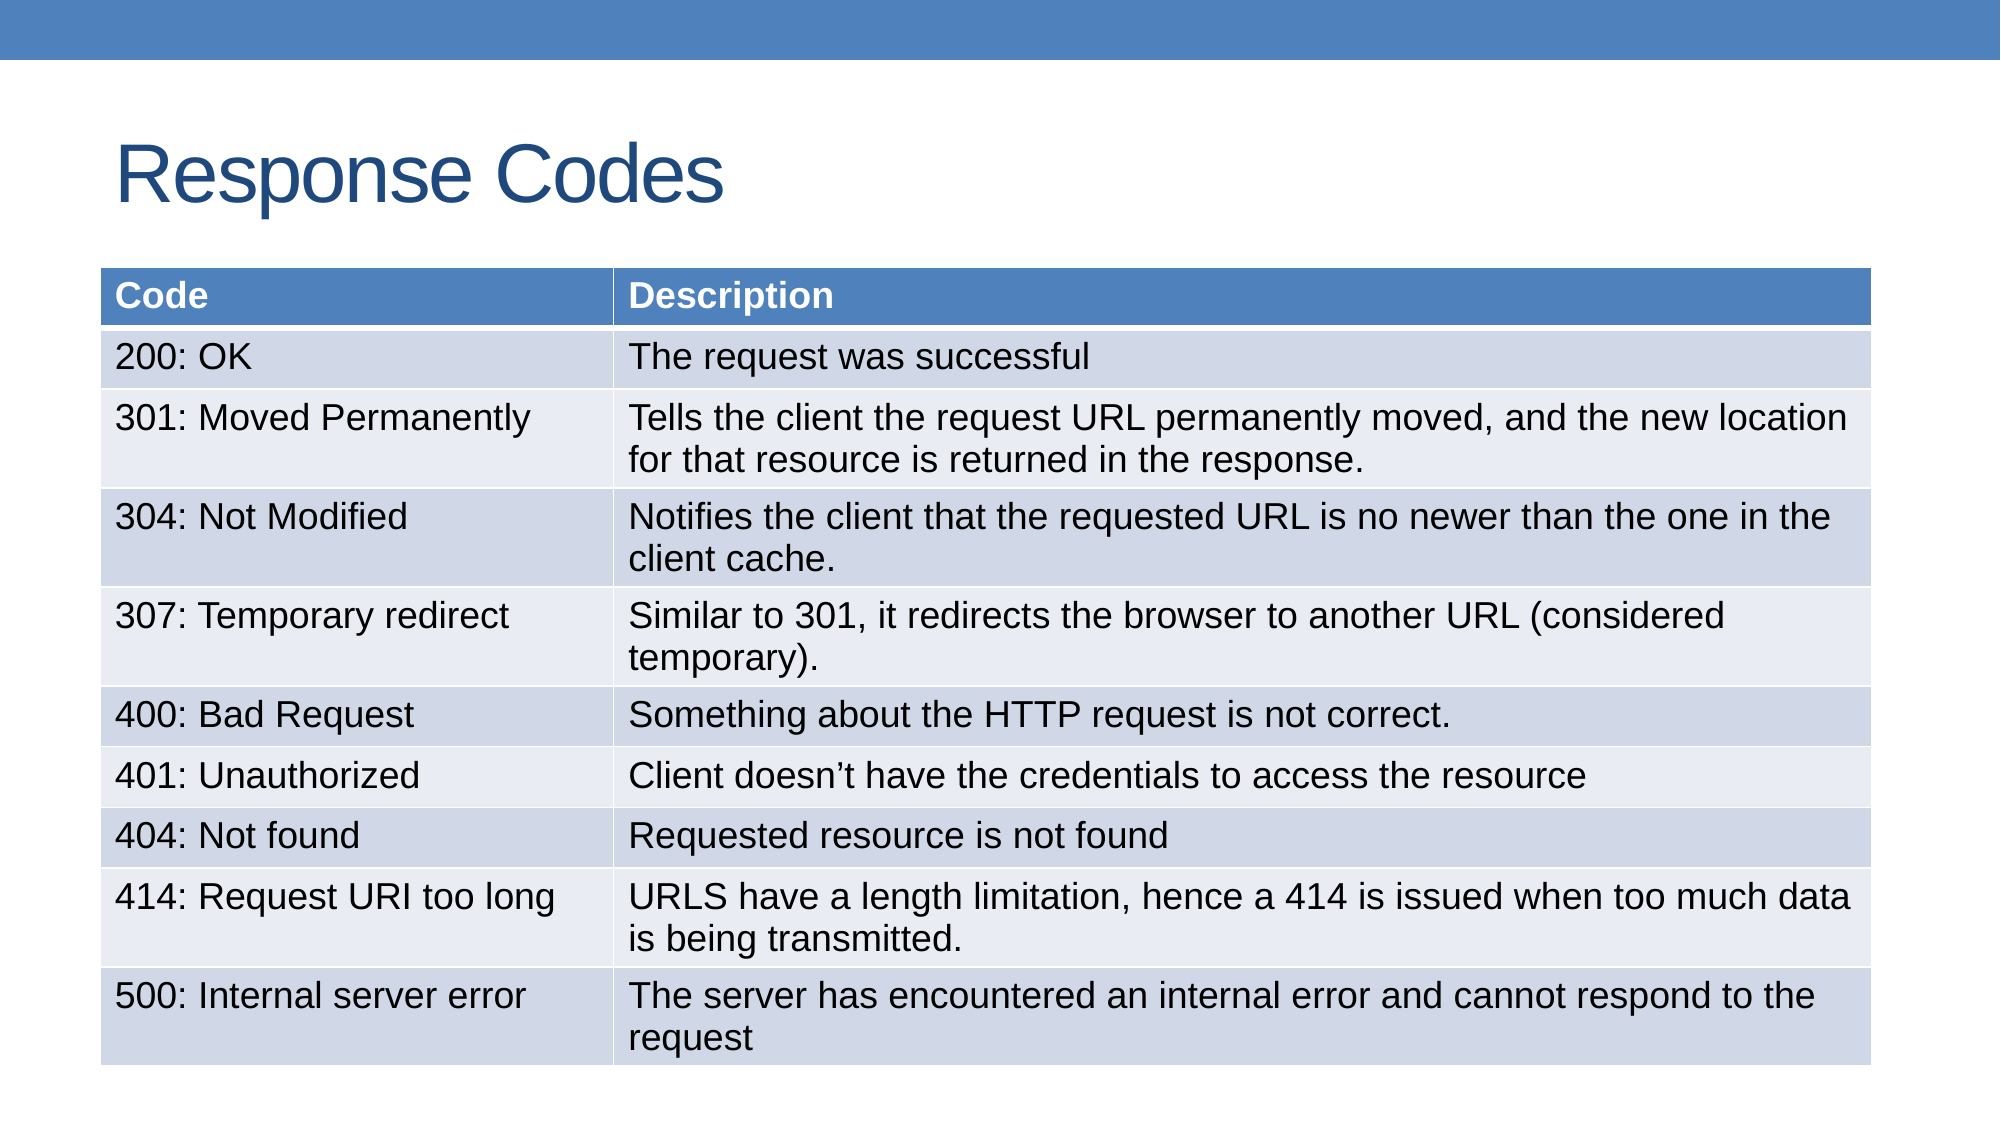

# Response Codes
| Code | Description |
| --- | --- |
| 200: OK | The request was successful |
| 301: Moved Permanently | Tells the client the request URL permanently moved, and the new location for that resource is returned in the response. |
| 304: Not Modified | Notifies the client that the requested URL is no newer than the one in the client cache. |
| 307: Temporary redirect | Similar to 301, it redirects the browser to another URL (considered temporary). |
| 400: Bad Request | Something about the HTTP request is not correct. |
| 401: Unauthorized | Client doesn’t have the credentials to access the resource |
| 404: Not found | Requested resource is not found |
| 414: Request URI too long | URLS have a length limitation, hence a 414 is issued when too much data is being transmitted. |
| 500: Internal server error | The server has encountered an internal error and cannot respond to the request |